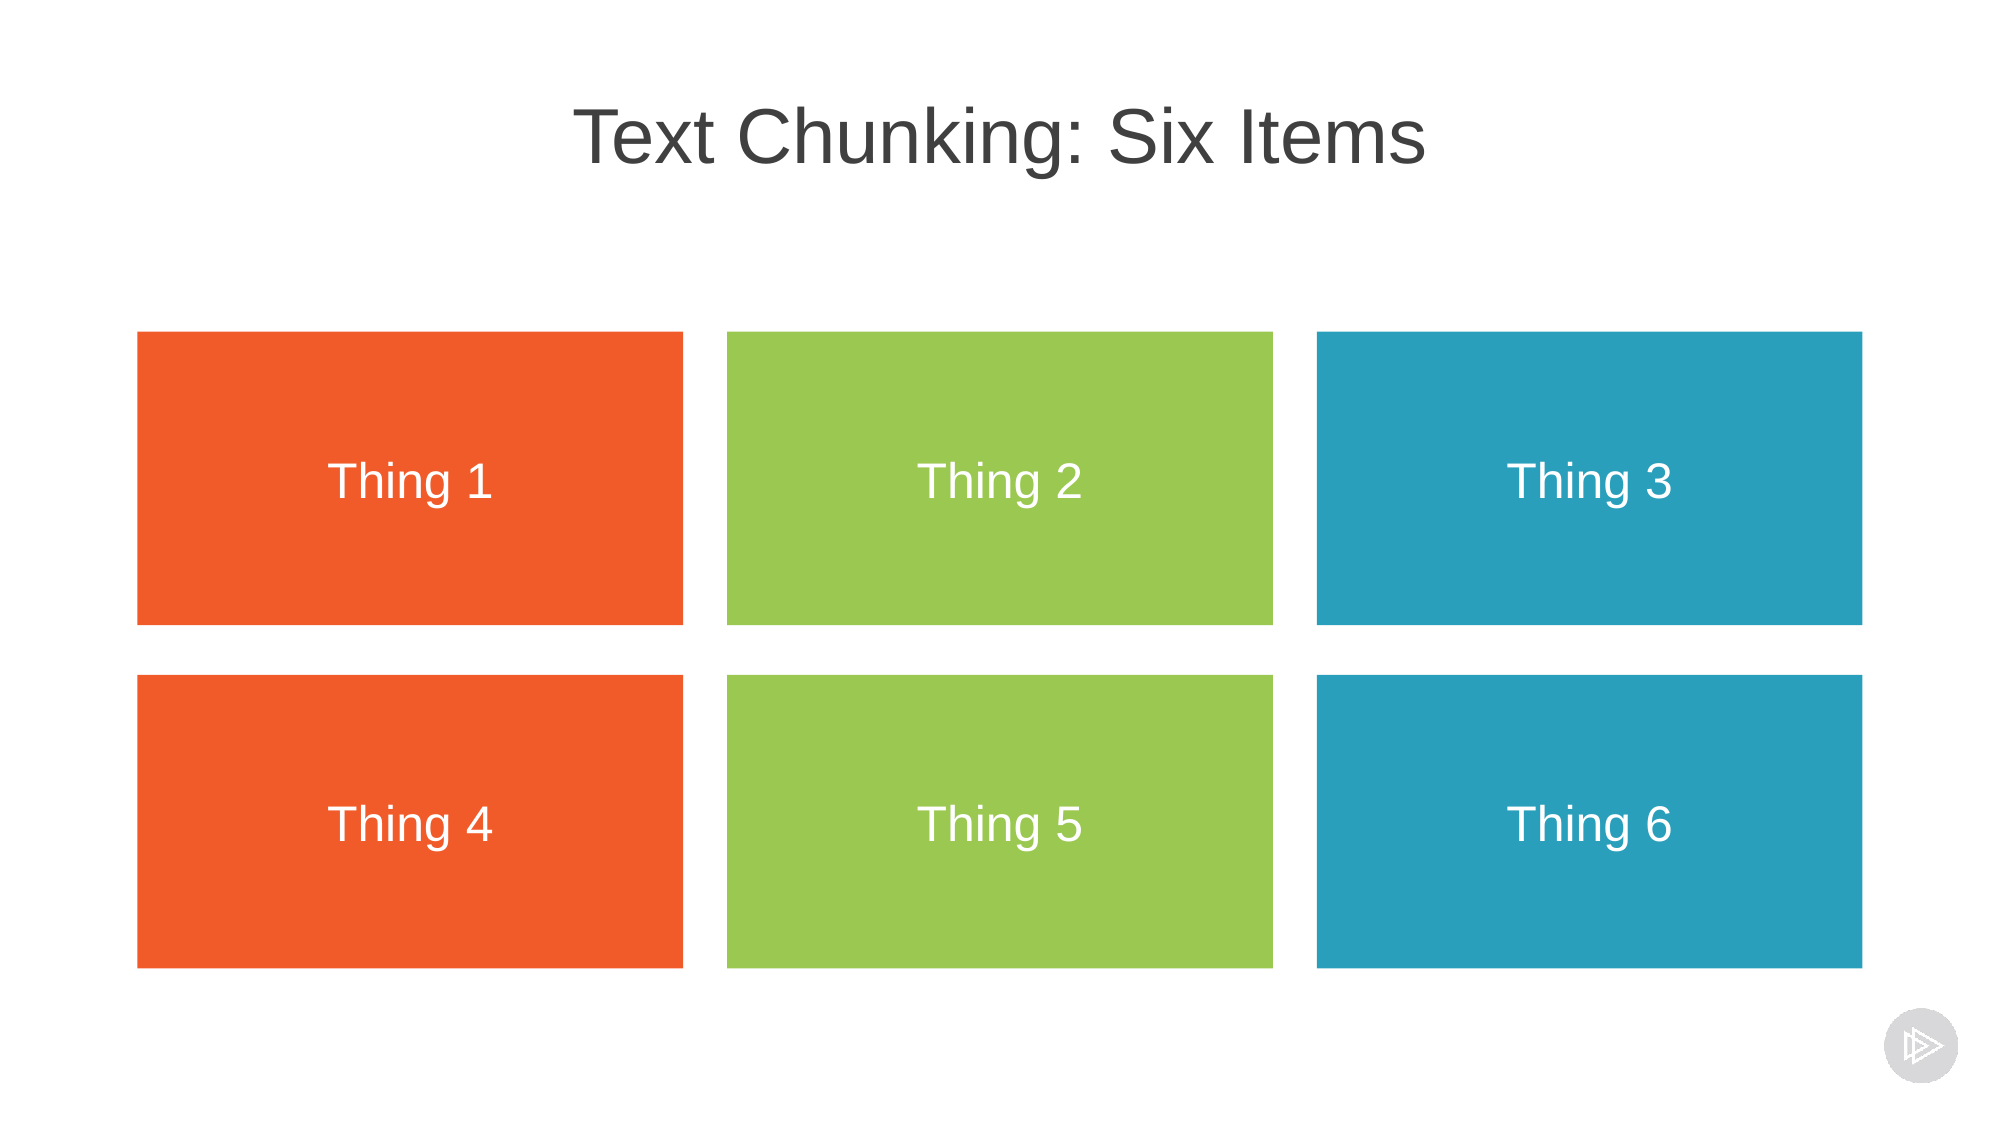

# Text Chunking: Six Items
Thing 1
Thing 2
Thing 3
Thing 4
Thing 5
Thing 6